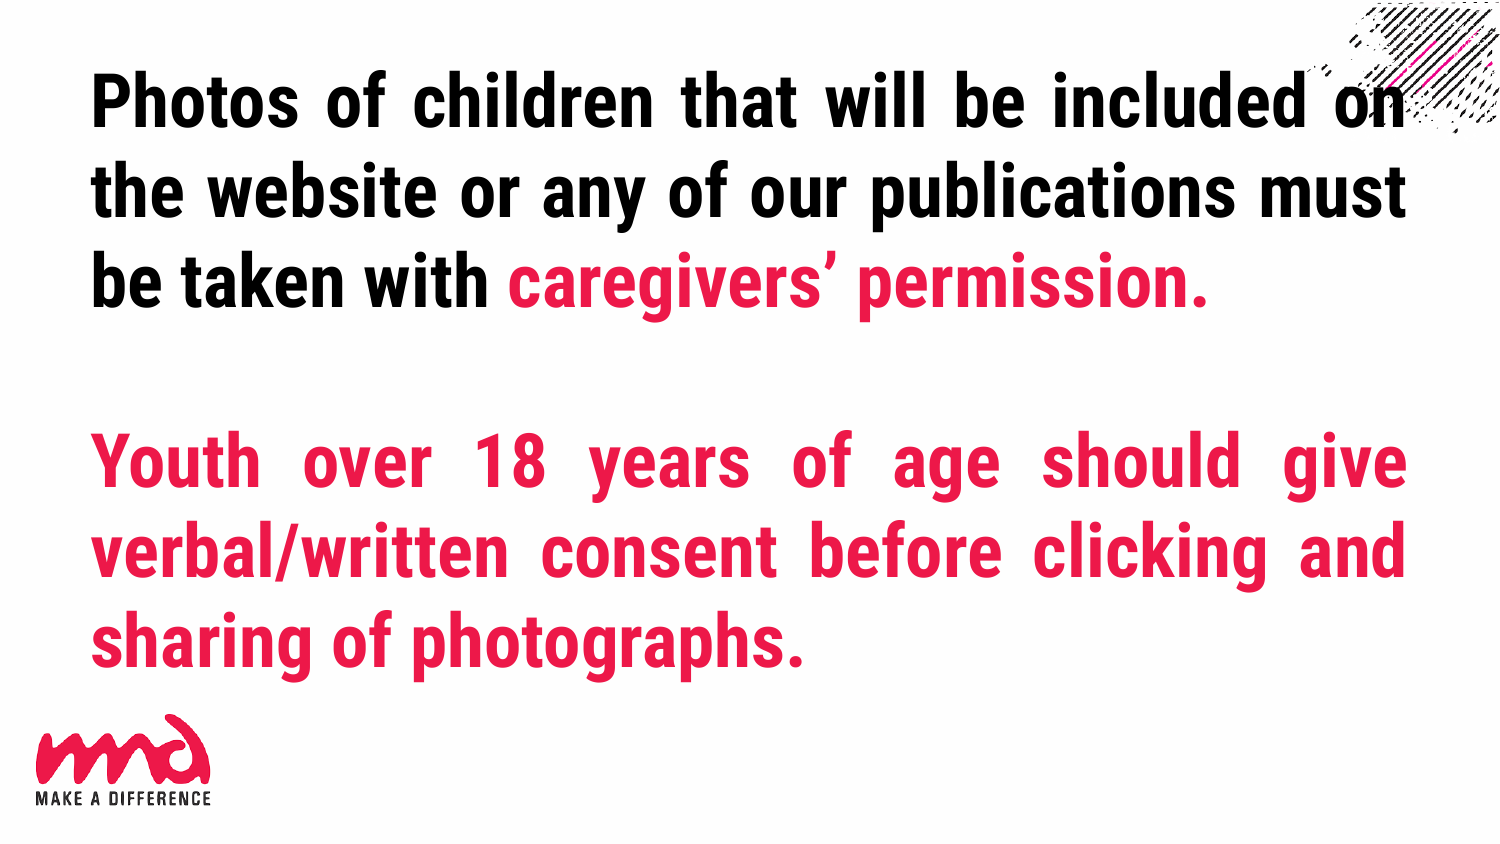

Photos of children that will be included on the website or any of our publications must be taken with caregivers’ permission.

Youth over 18 years of age should give verbal/written consent before clicking and sharing of photographs.